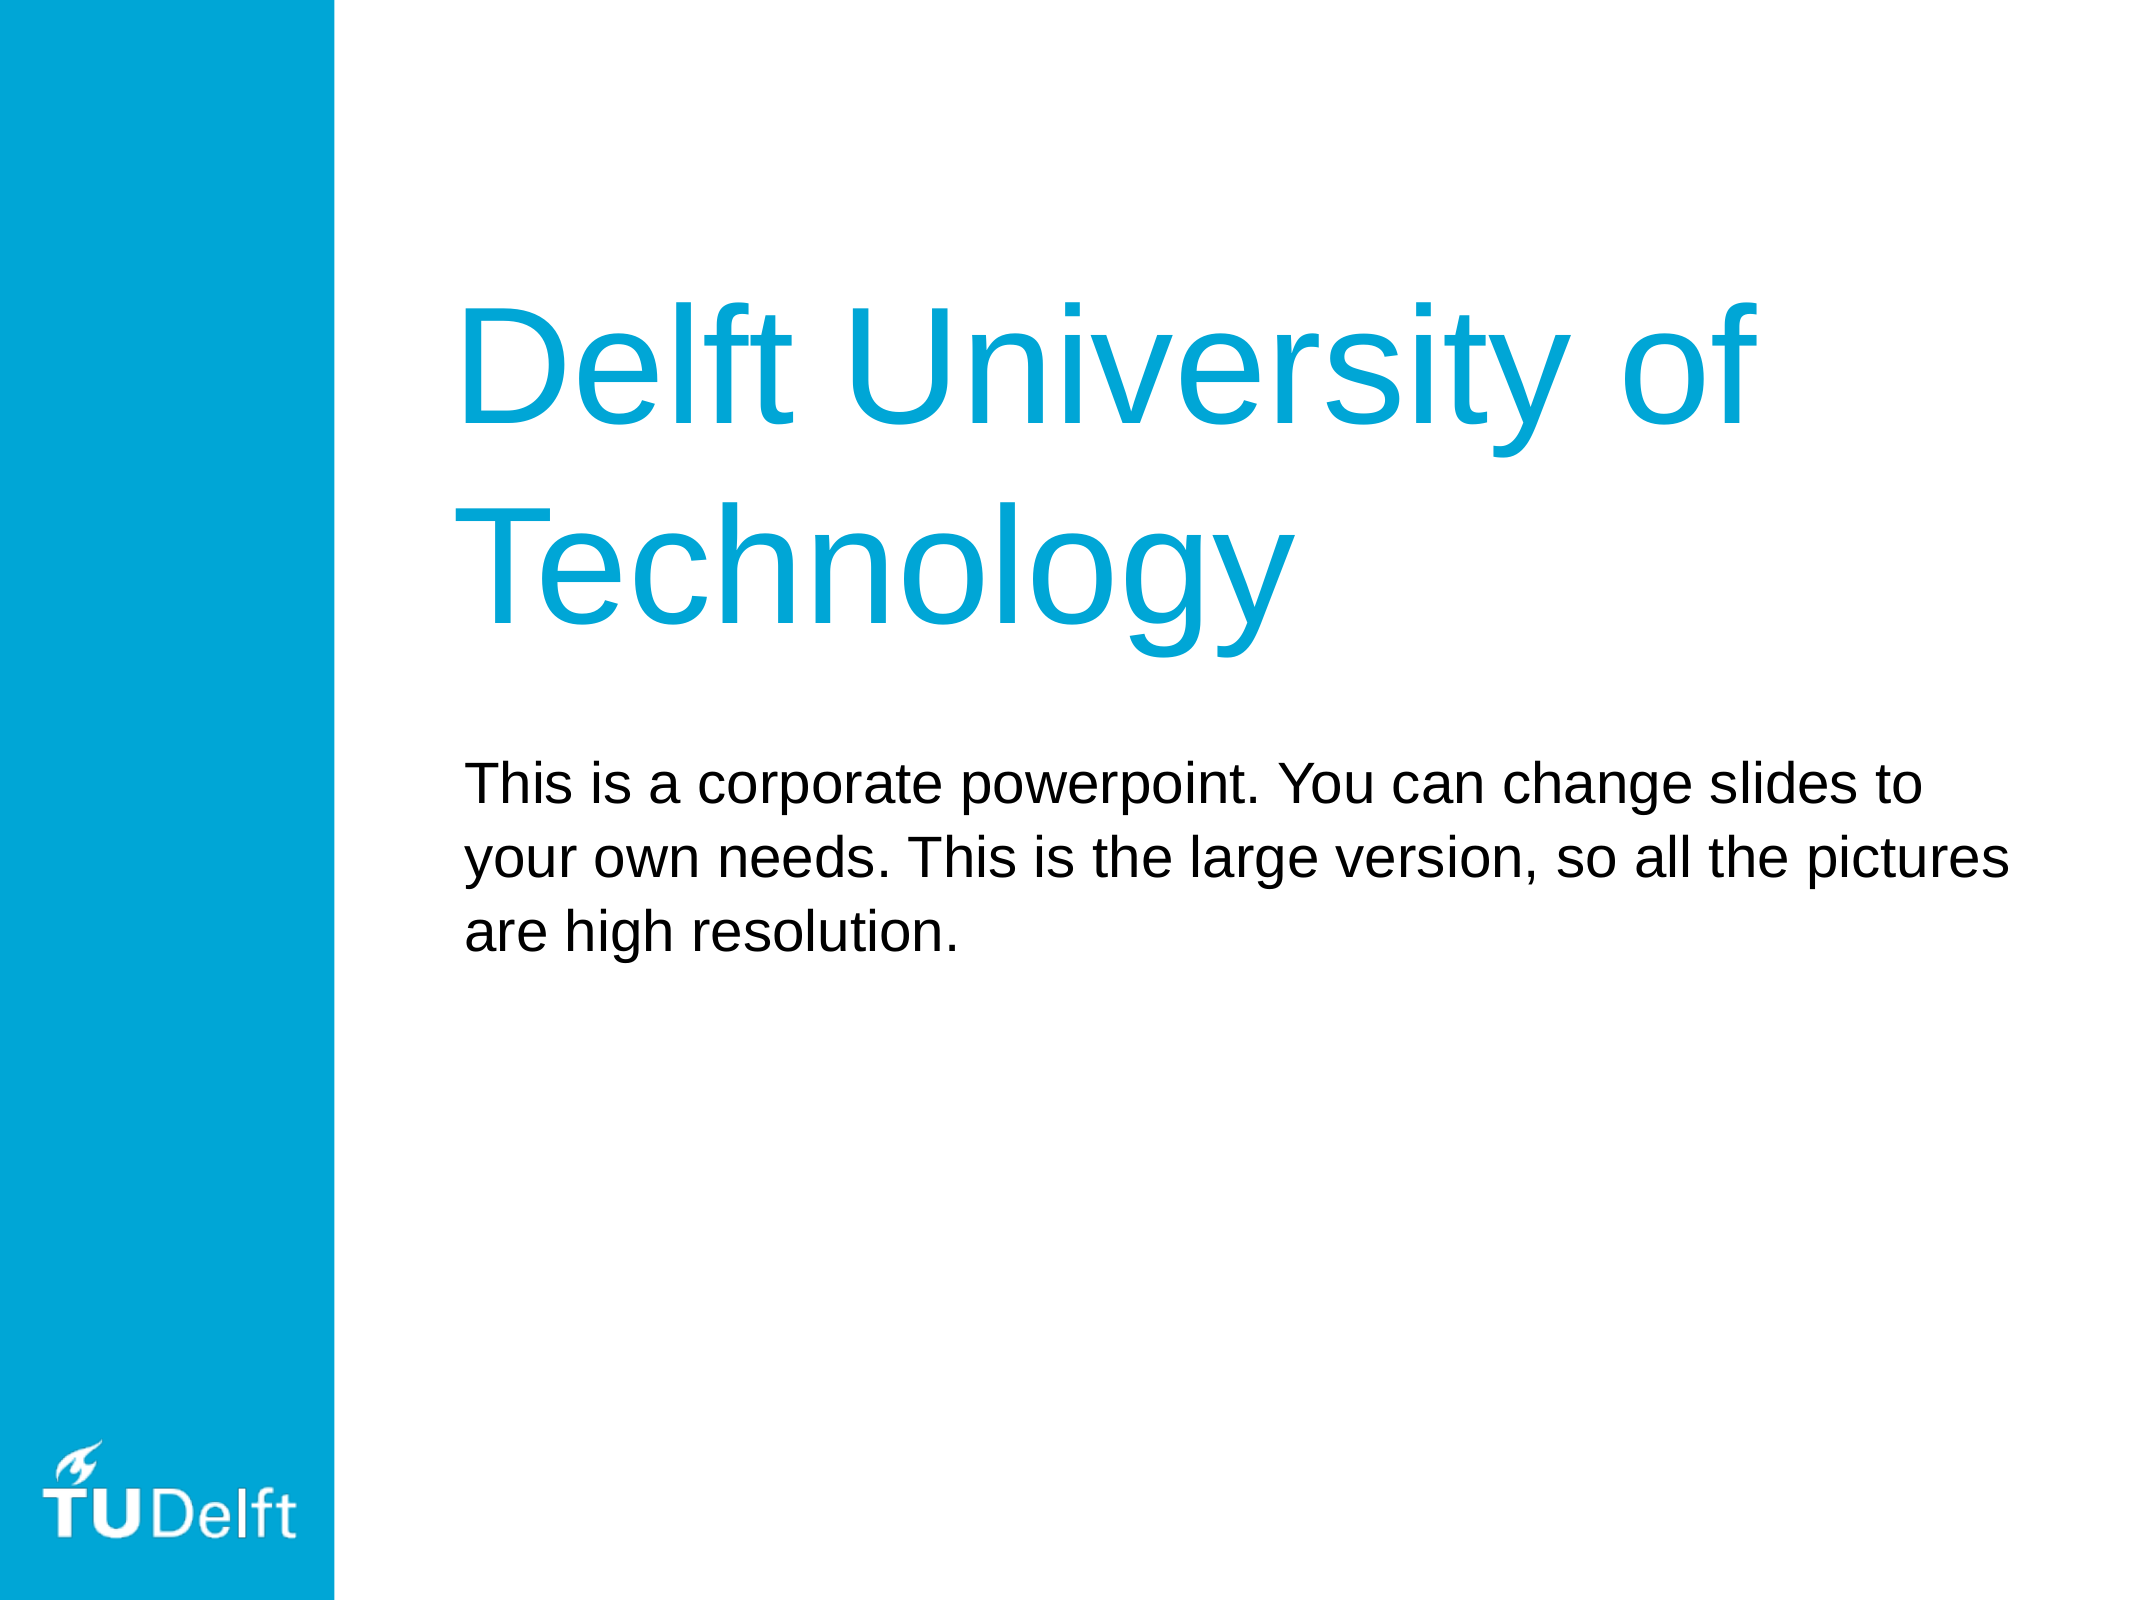

Delft University of Technology
This is a corporate powerpoint. You can change slides to your own needs. This is the large version, so all the pictures are high resolution.